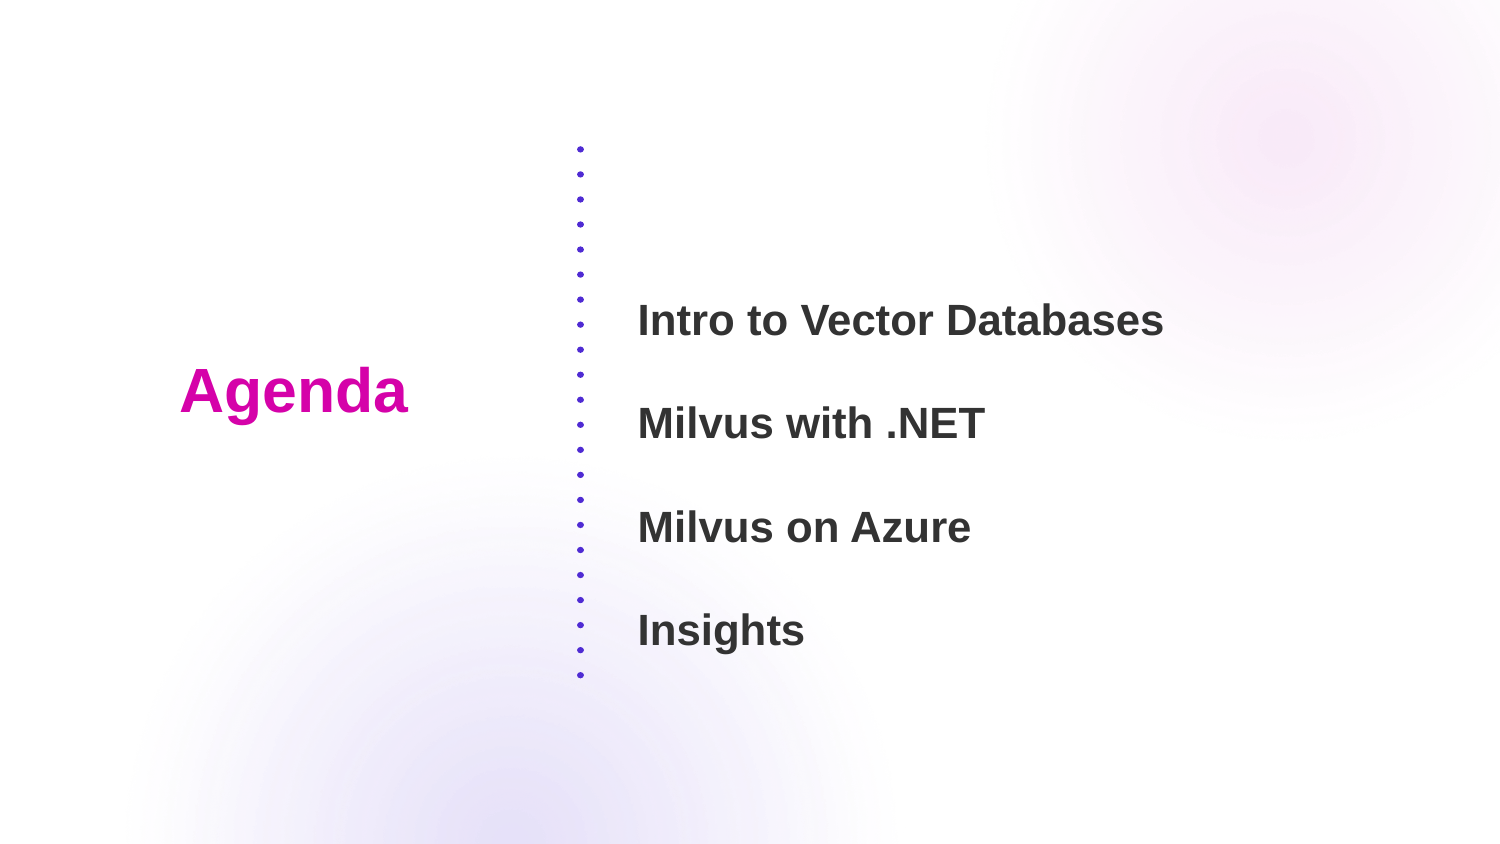

Intro to Vector Databases

Agenda
Milvus with .NET
Milvus on Azure
Insights